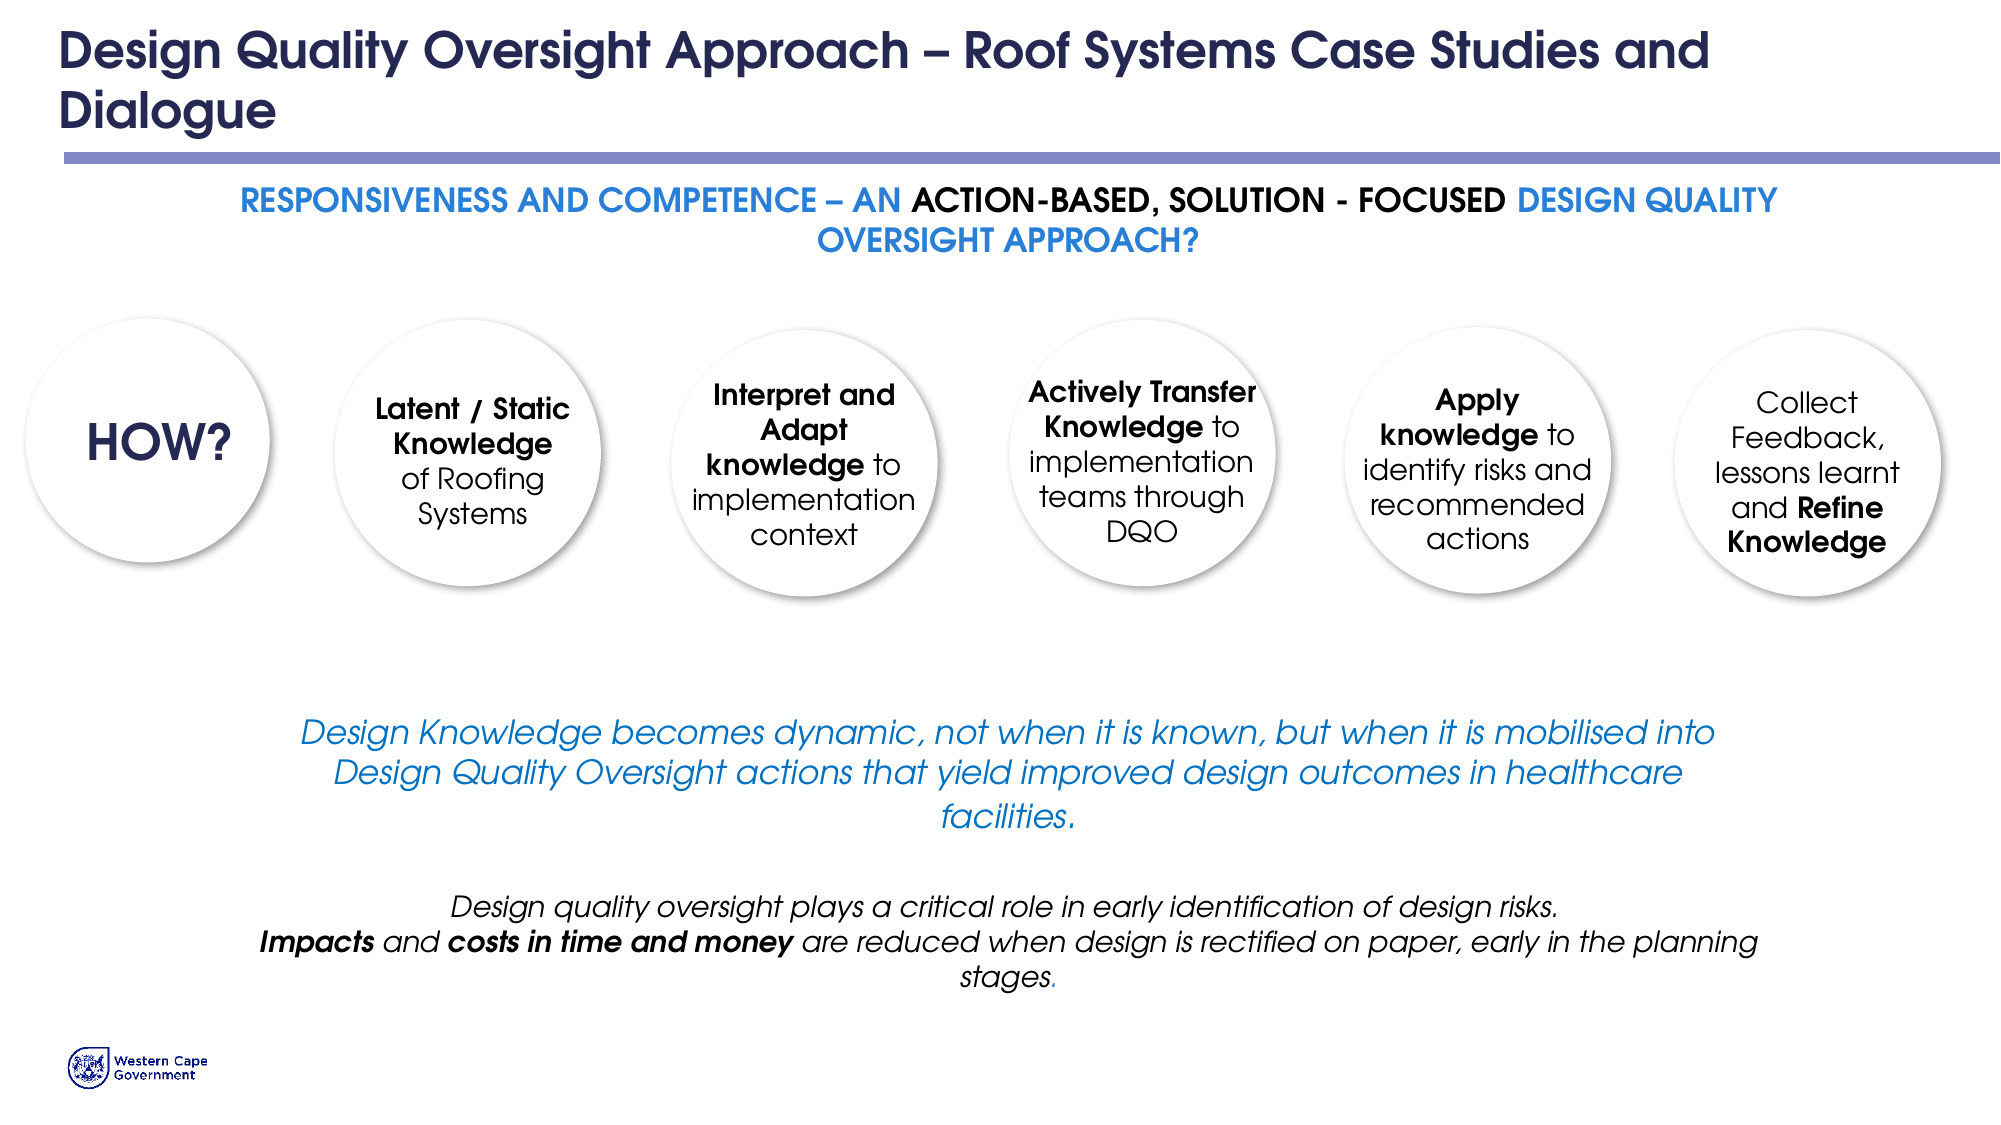

# Design Quality Oversight Approach – Roof Systems Case Studies and Dialogue
RESPONSIVENESS AND COMPETENCE – AN ACTION-BASED, SOLUTION - FOCUSED DESIGN QUALITY OVERSIGHT APPROACH?

Design quality oversight plays a critical role in early identification of design risks.
Impacts and costs in time and money are reduced when design is rectified on paper, early in the planning stages.

Actively Transfer Knowledge to implementation teams through DQO

Interpret and Adapt knowledge to implementation context

Apply knowledge to identify risks and recommended actions

Collect Feedback, lessons learnt and Refine Knowledge

Latent / Static Knowledge
of Roofing Systems

HOW?
Design Knowledge becomes dynamic, not when it is known, but when it is mobilised into Design Quality Oversight actions that yield improved design outcomes in healthcare facilities.